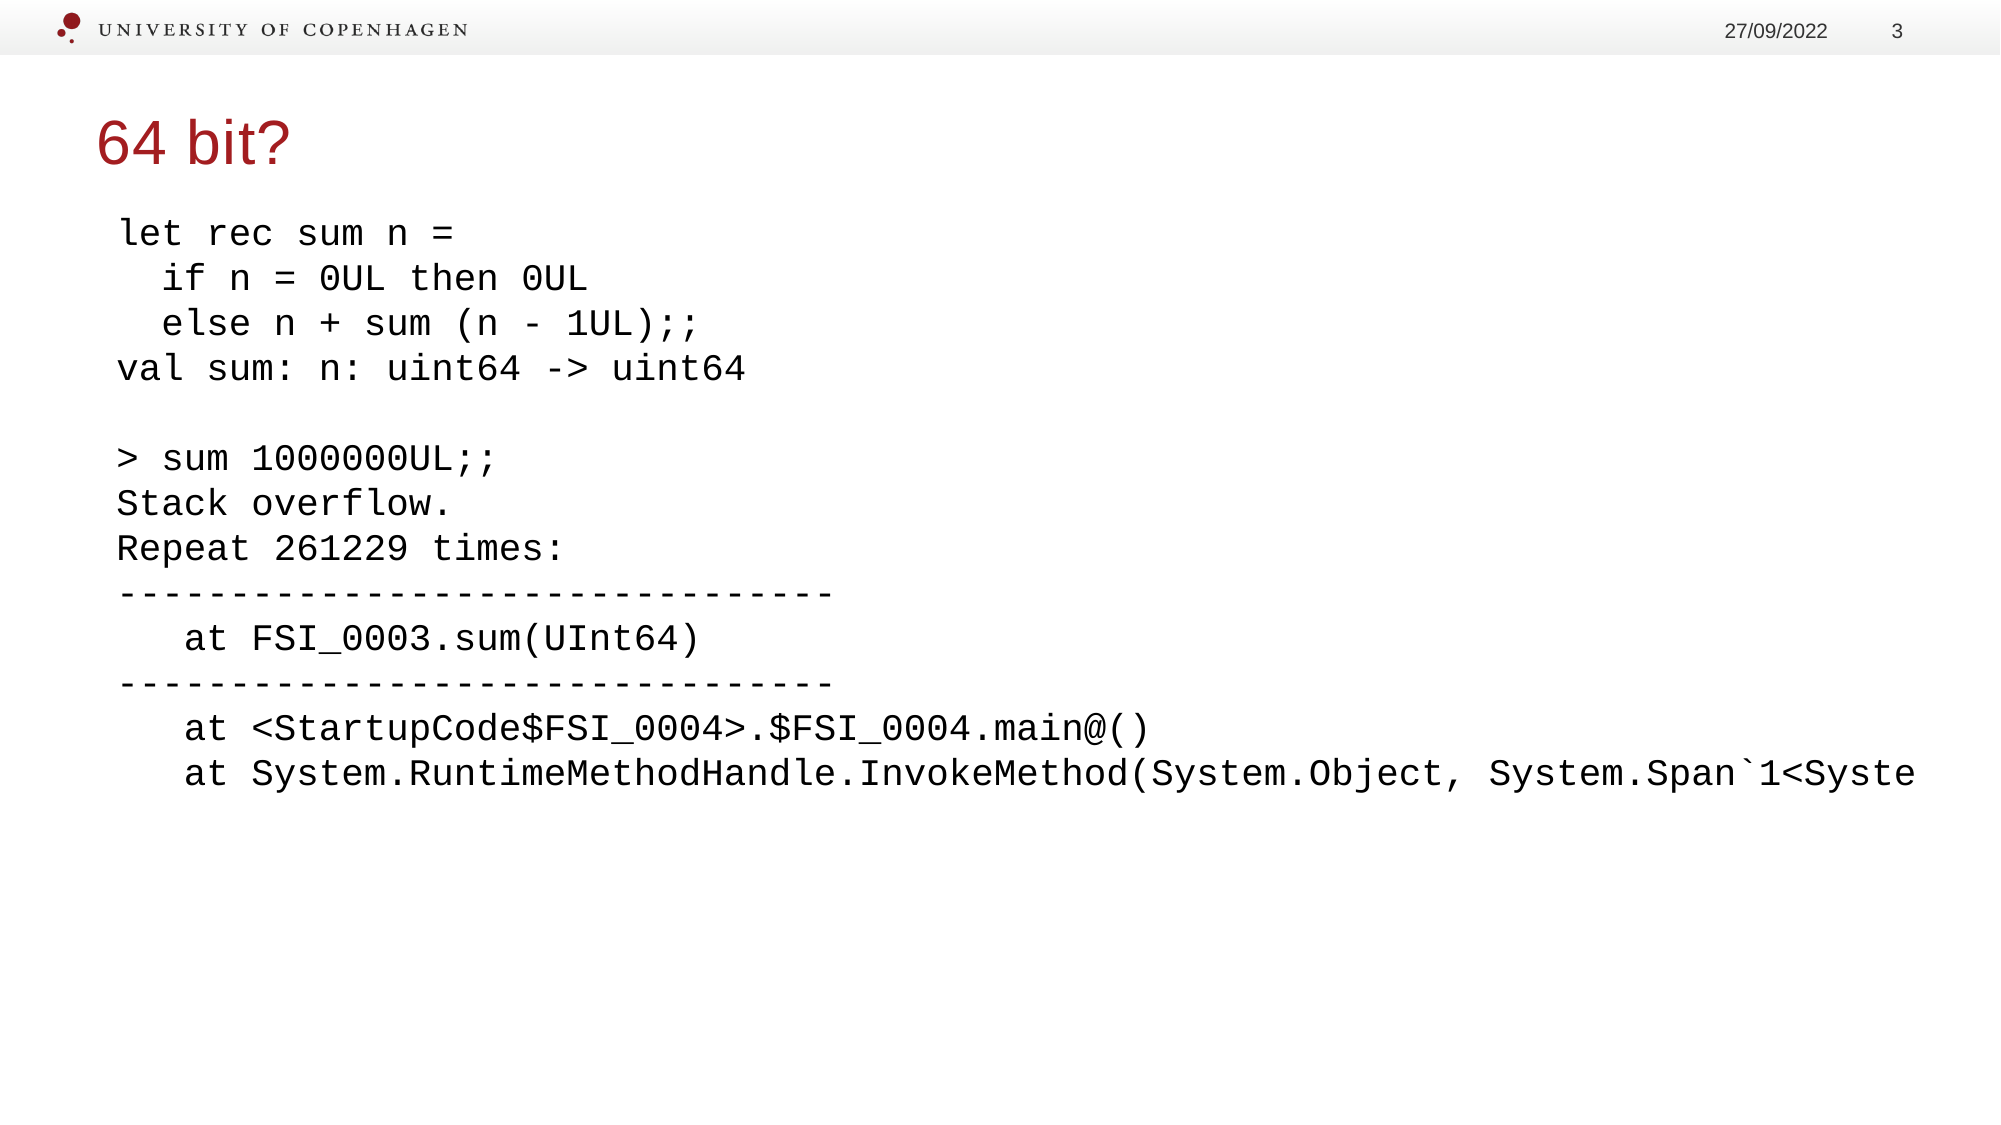

27/09/2022
3
# 64 bit?
let rec sum n =
  if n = 0UL then 0UL
  else n + sum (n - 1UL);;
val sum: n: uint64 -> uint64

> sum 1000000UL;;
Stack overflow.
Repeat 261229 times:
--------------------------------
   at FSI_0003.sum(UInt64)
--------------------------------
   at <StartupCode$FSI_0004>.$FSI_0004.main@()
   at System.RuntimeMethodHandle.InvokeMethod(System.Object, System.Span`1<Syste